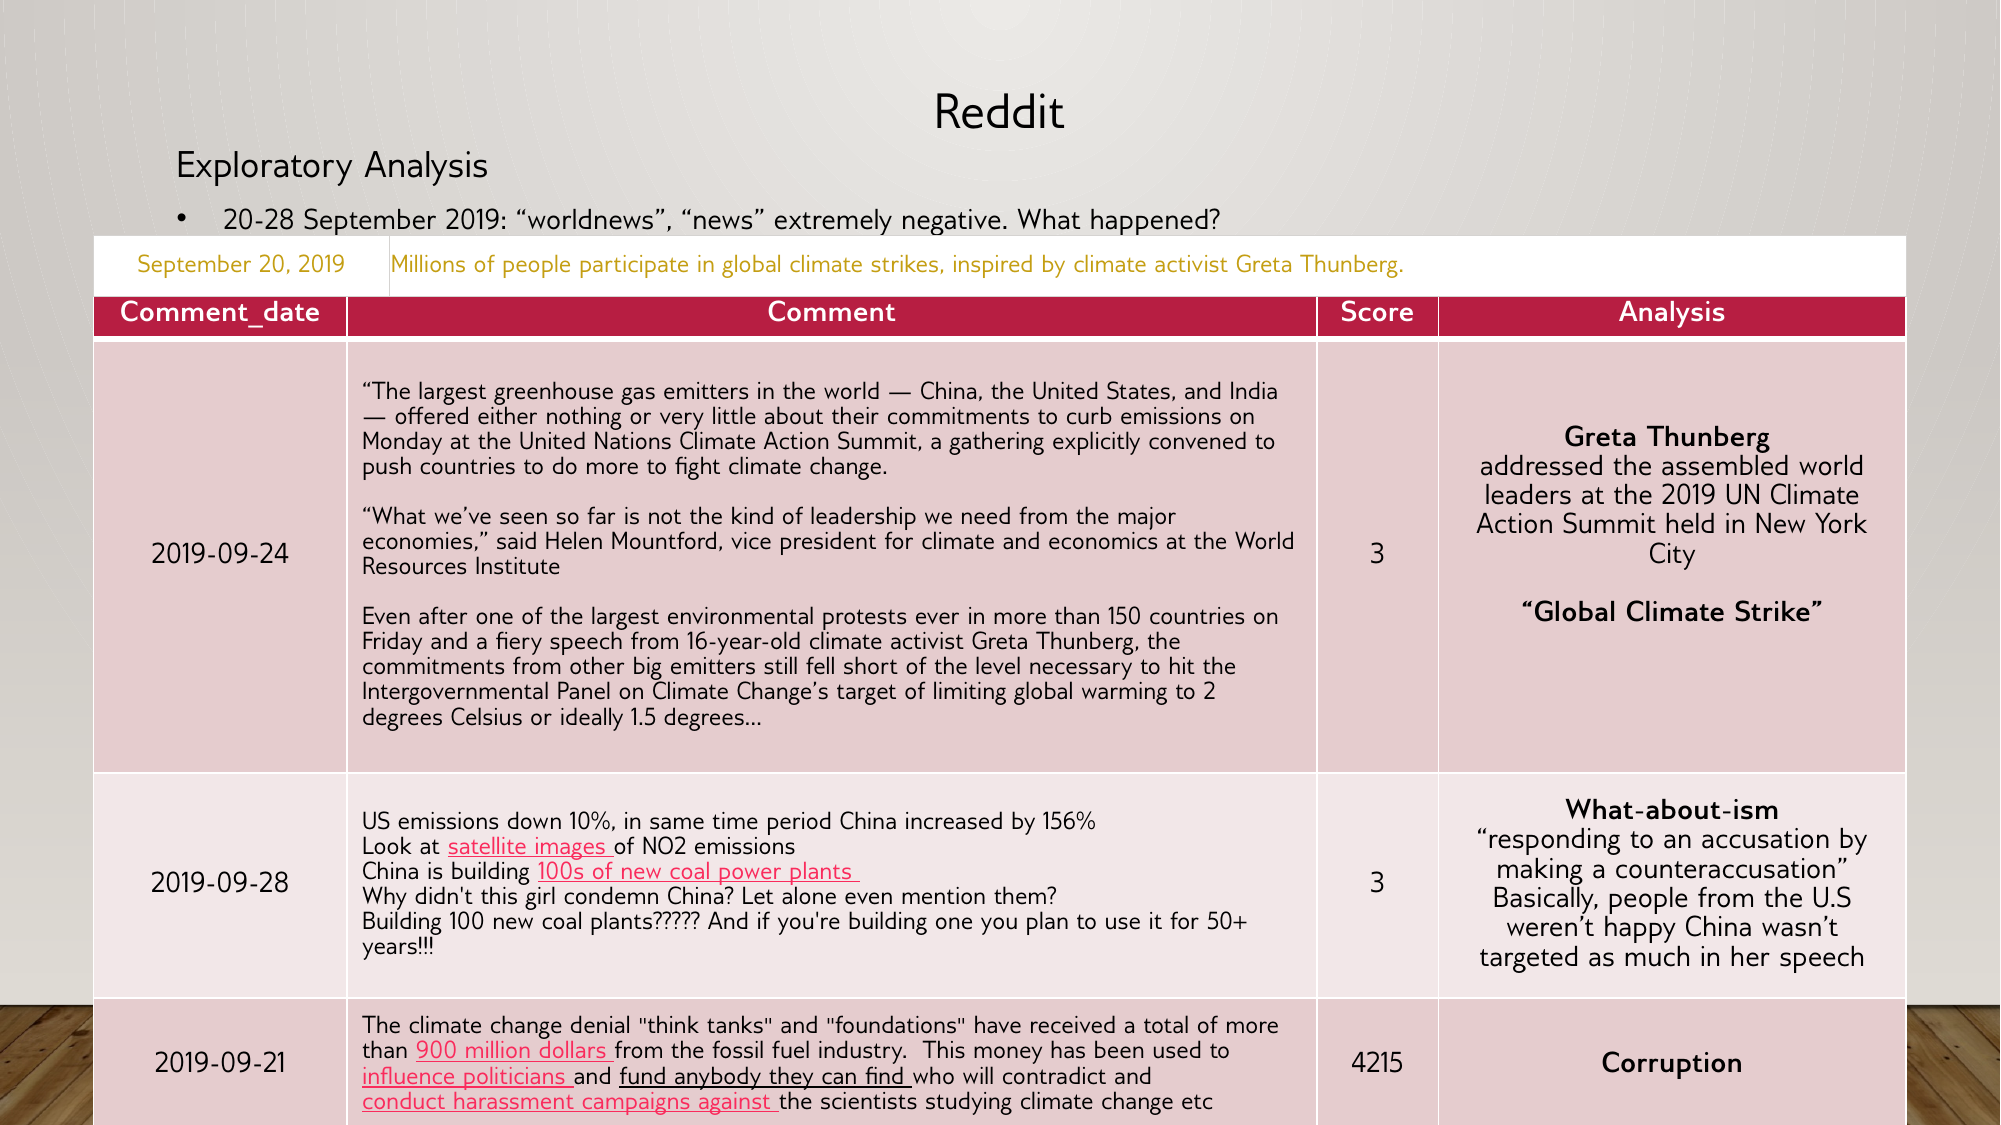

Reddit
Exploratory Analysis
20-28 September 2019: “worldnews”, “news” extremely negative. What happened?
| September 20, 2019 | Millions of people participate in global climate strikes, inspired by climate activist Greta Thunberg. |
| --- | --- |
| Comment\_date | Comment | Score | Analysis |
| --- | --- | --- | --- |
| 2019-09-24 | “The largest greenhouse gas emitters in the world — China, the United States, and India — offered either nothing or very little about their commitments to curb emissions on Monday at the United Nations Climate Action Summit, a gathering explicitly convened to push countries to do more to fight climate change. “What we’ve seen so far is not the kind of leadership we need from the major economies,” said Helen Mountford, vice president for climate and economics at the World Resources Institute Even after one of the largest environmental protests ever in more than 150 countries on Friday and a fiery speech from 16-year-old climate activist Greta Thunberg, the commitments from other big emitters still fell short of the level necessary to hit the Intergovernmental Panel on Climate Change’s target of limiting global warming to 2 degrees Celsius or ideally 1.5 degrees… | 3 | Greta Thunberg addressed the assembled world leaders at the 2019 UN Climate Action Summit held in New York City “Global Climate Strike” |
| 2019-09-28 | US emissions down 10%, in same time period China increased by 156% Look at satellite images of NO2 emissions China is building 100s of new coal power plants Why didn't this girl condemn China? Let alone even mention them? Building 100 new coal plants????? And if you're building one you plan to use it for 50+ years!!! | 3 | What-about-ism “responding to an accusation by making a counteraccusation” Basically, people from the U.S weren’t happy China wasn’t targeted as much in her speech |
| 2019-09-21 | The climate change denial "think tanks" and "foundations" have received a total of more than 900 million dollars from the fossil fuel industry. This money has been used to influence politicians and fund anybody they can find who will contradict and conduct harassment campaigns against the scientists studying climate change etc | 4215 | Corruption |